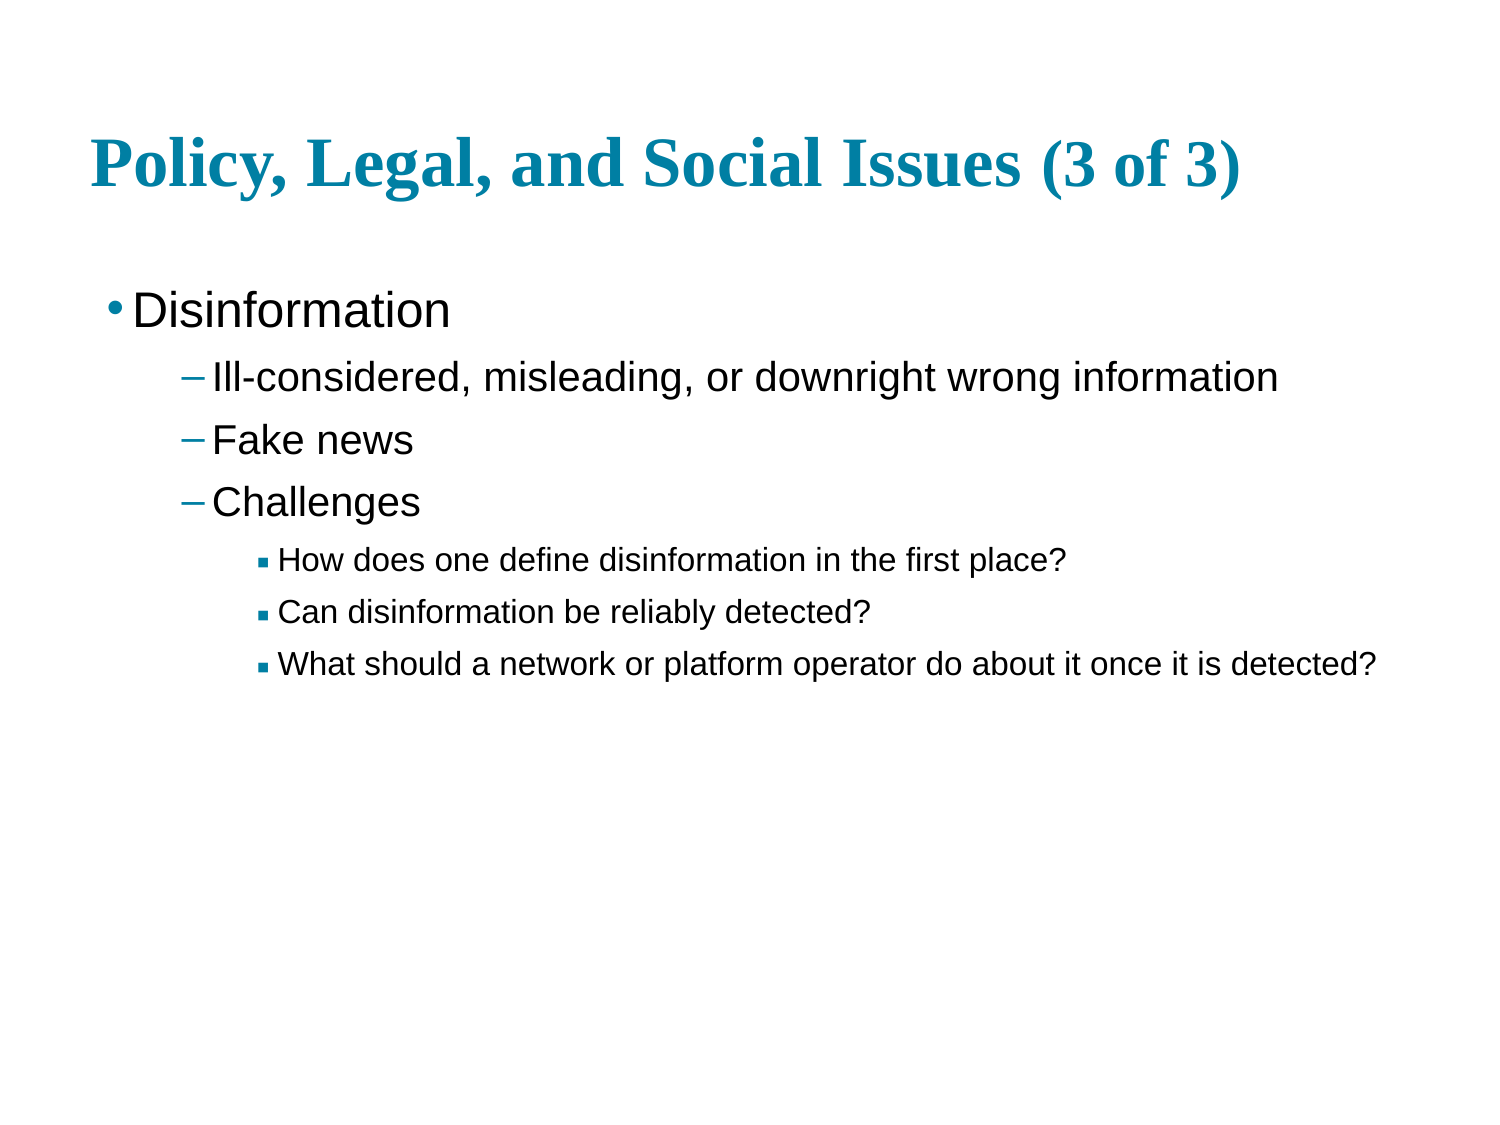

# Policy, Legal, and Social Issues (3 of 3)
Disinformation
Ill-considered, misleading, or downright wrong information
Fake news
Challenges
How does one define disinformation in the first place?
Can disinformation be reliably detected?
What should a network or platform operator do about it once it is detected?